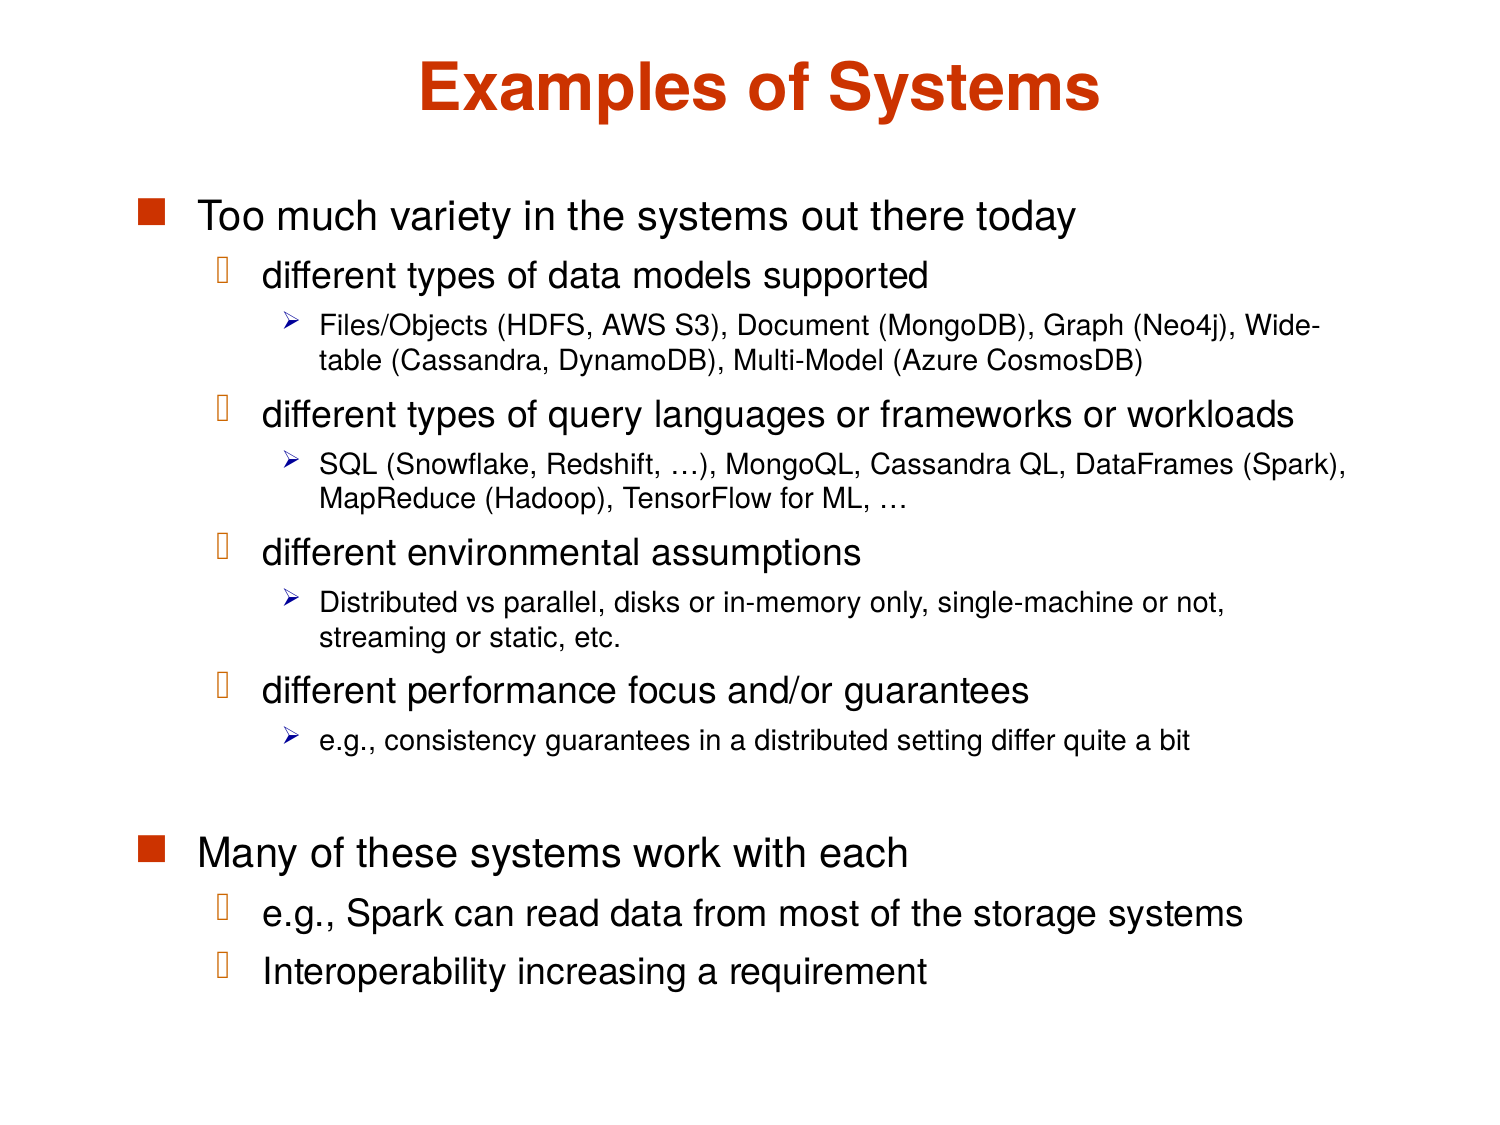

# Examples of Systems
Too much variety in the systems out there today
different types of data models supported
Files/Objects (HDFS, AWS S3), Document (MongoDB), Graph (Neo4j), Wide-table (Cassandra, DynamoDB), Multi-Model (Azure CosmosDB)
different types of query languages or frameworks or workloads
SQL (Snowflake, Redshift, …), MongoQL, Cassandra QL, DataFrames (Spark), MapReduce (Hadoop), TensorFlow for ML, …
different environmental assumptions
Distributed vs parallel, disks or in-memory only, single-machine or not, streaming or static, etc.
different performance focus and/or guarantees
e.g., consistency guarantees in a distributed setting differ quite a bit

Many of these systems work with each
e.g., Spark can read data from most of the storage systems
Interoperability increasing a requirement